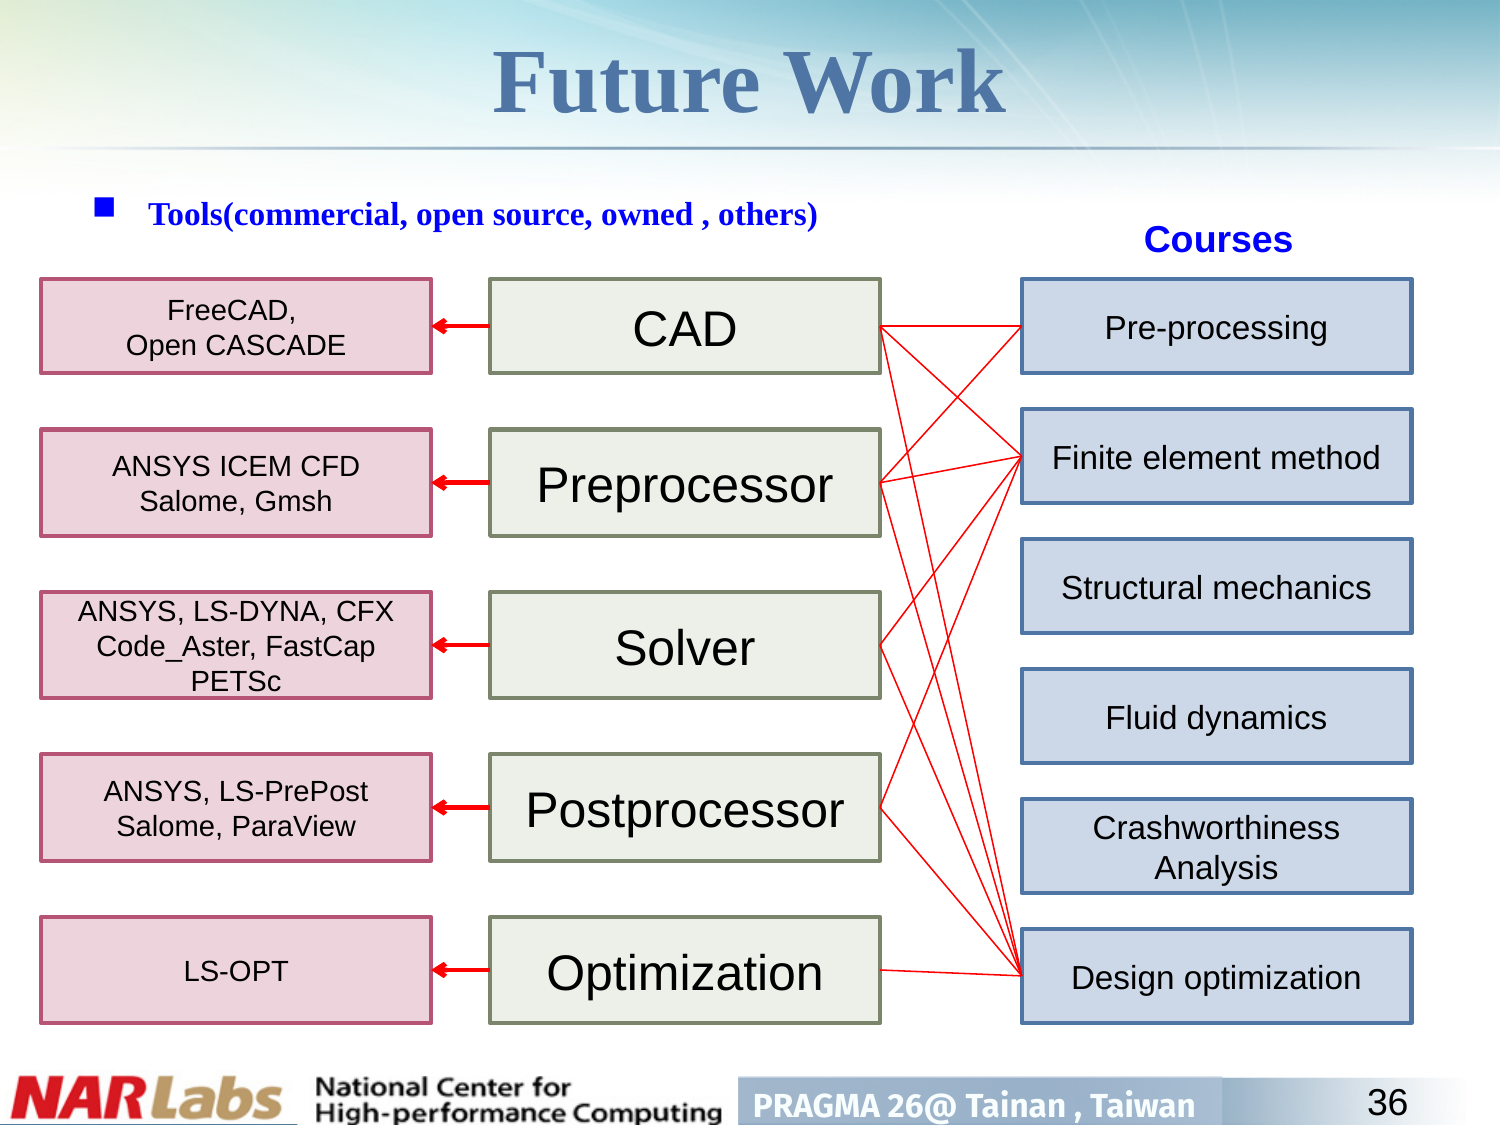

# Future Work
Tools(commercial, open source, owned , others)

Courses
FreeCAD,
Open CASCADE
CAD
Pre-processing
Finite element method
ANSYS ICEM CFD
Salome, Gmsh
Preprocessor
Structural mechanics
ANSYS, LS-DYNA, CFX
Code_Aster, FastCap
PETSc
Solver
Fluid dynamics
ANSYS, LS-PrePost
Salome, ParaView
Postprocessor
Crashworthiness Analysis
LS-OPT
Optimization
Design optimization
36